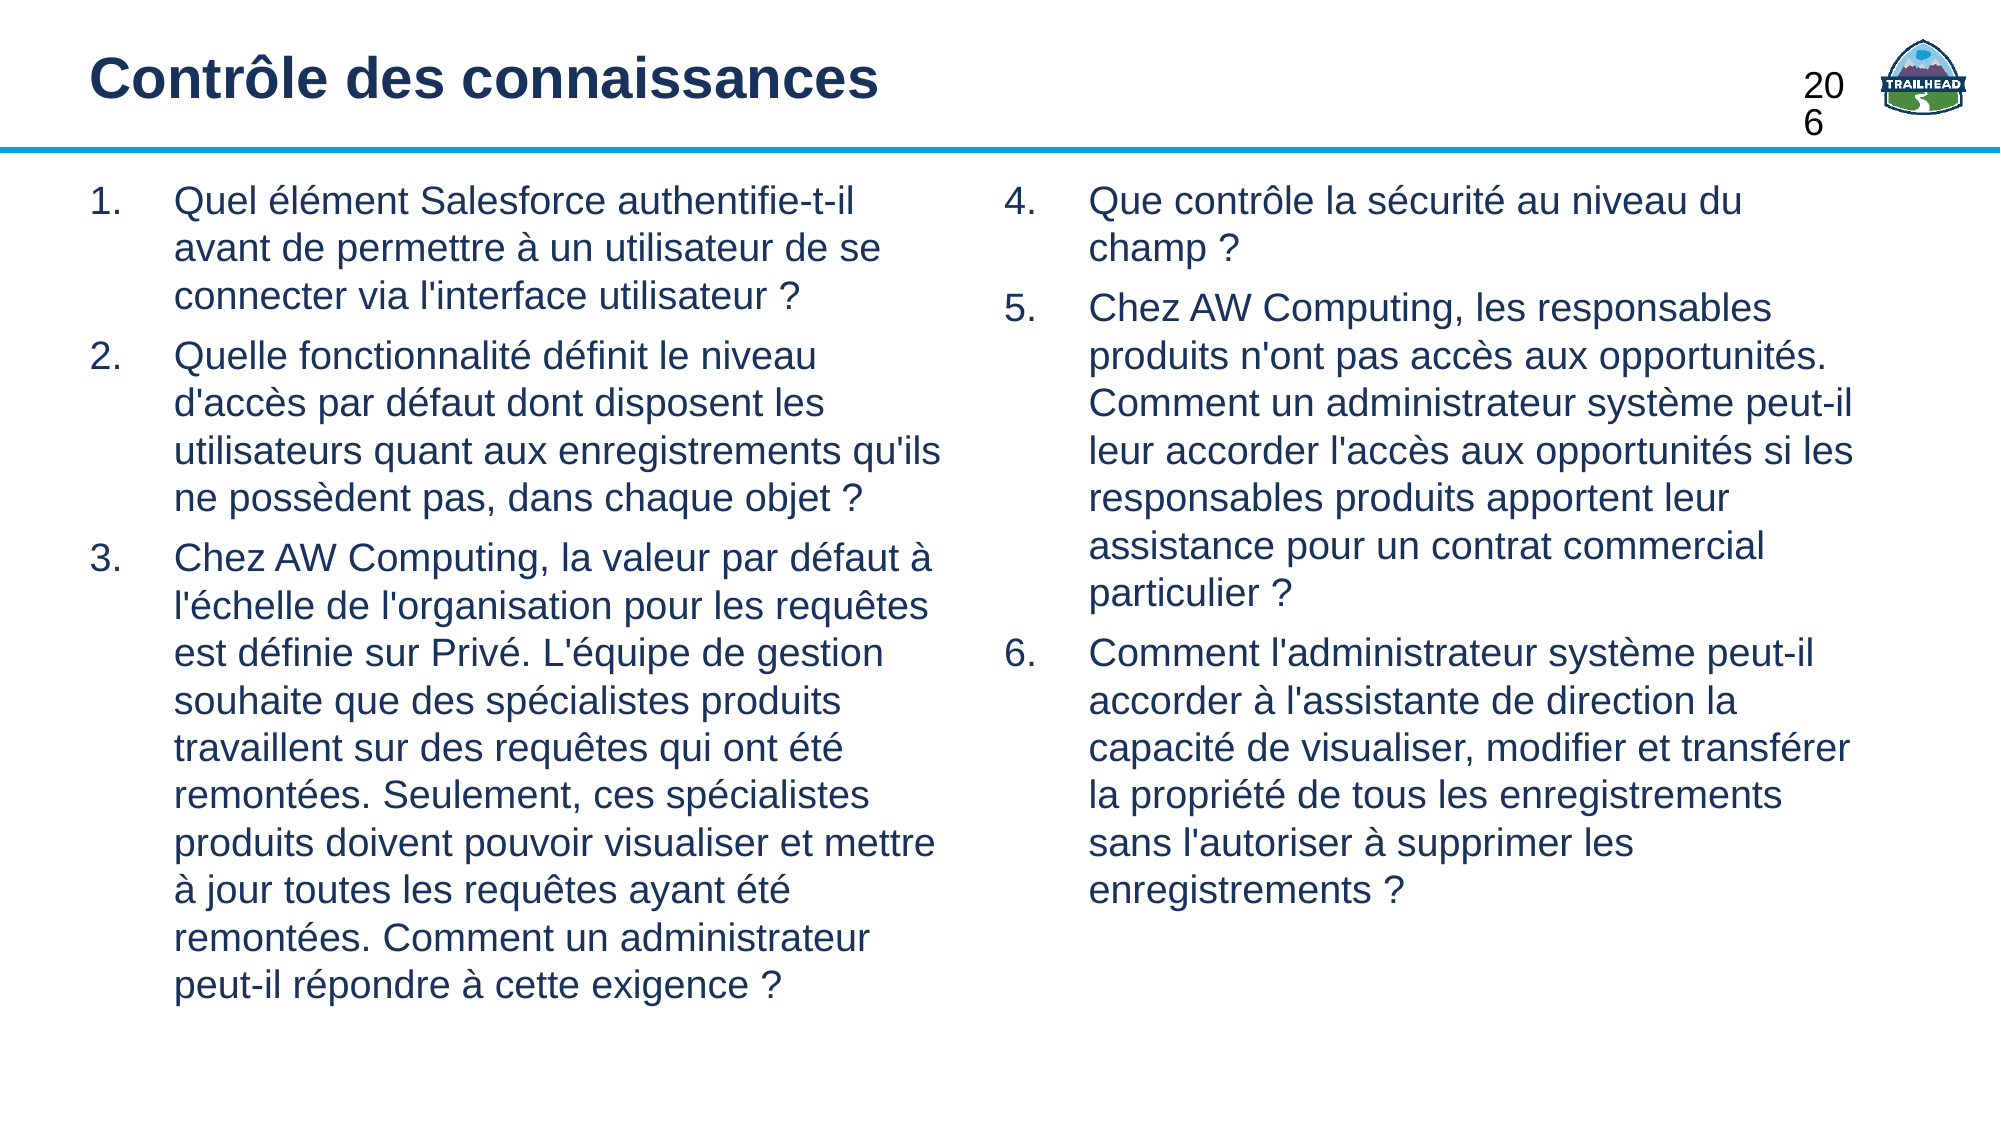

Contrôle des connaissances
206
Quel élément Salesforce authentifie-t-il avant de permettre à un utilisateur de se connecter via l'interface utilisateur ?
Quelle fonctionnalité définit le niveau d'accès par défaut dont disposent les utilisateurs quant aux enregistrements qu'ils ne possèdent pas, dans chaque objet ?
Chez AW Computing, la valeur par défaut à l'échelle de l'organisation pour les requêtes est définie sur Privé. L'équipe de gestion souhaite que des spécialistes produits travaillent sur des requêtes qui ont été remontées. Seulement, ces spécialistes produits doivent pouvoir visualiser et mettre à jour toutes les requêtes ayant été remontées. Comment un administrateur peut-il répondre à cette exigence ?
Que contrôle la sécurité au niveau du champ ?
Chez AW Computing, les responsables produits n'ont pas accès aux opportunités. Comment un administrateur système peut-il leur accorder l'accès aux opportunités si les responsables produits apportent leur assistance pour un contrat commercial particulier ?
Comment l'administrateur système peut-il accorder à l'assistante de direction la capacité de visualiser, modifier et transférer la propriété de tous les enregistrements sans l'autoriser à supprimer les enregistrements ?